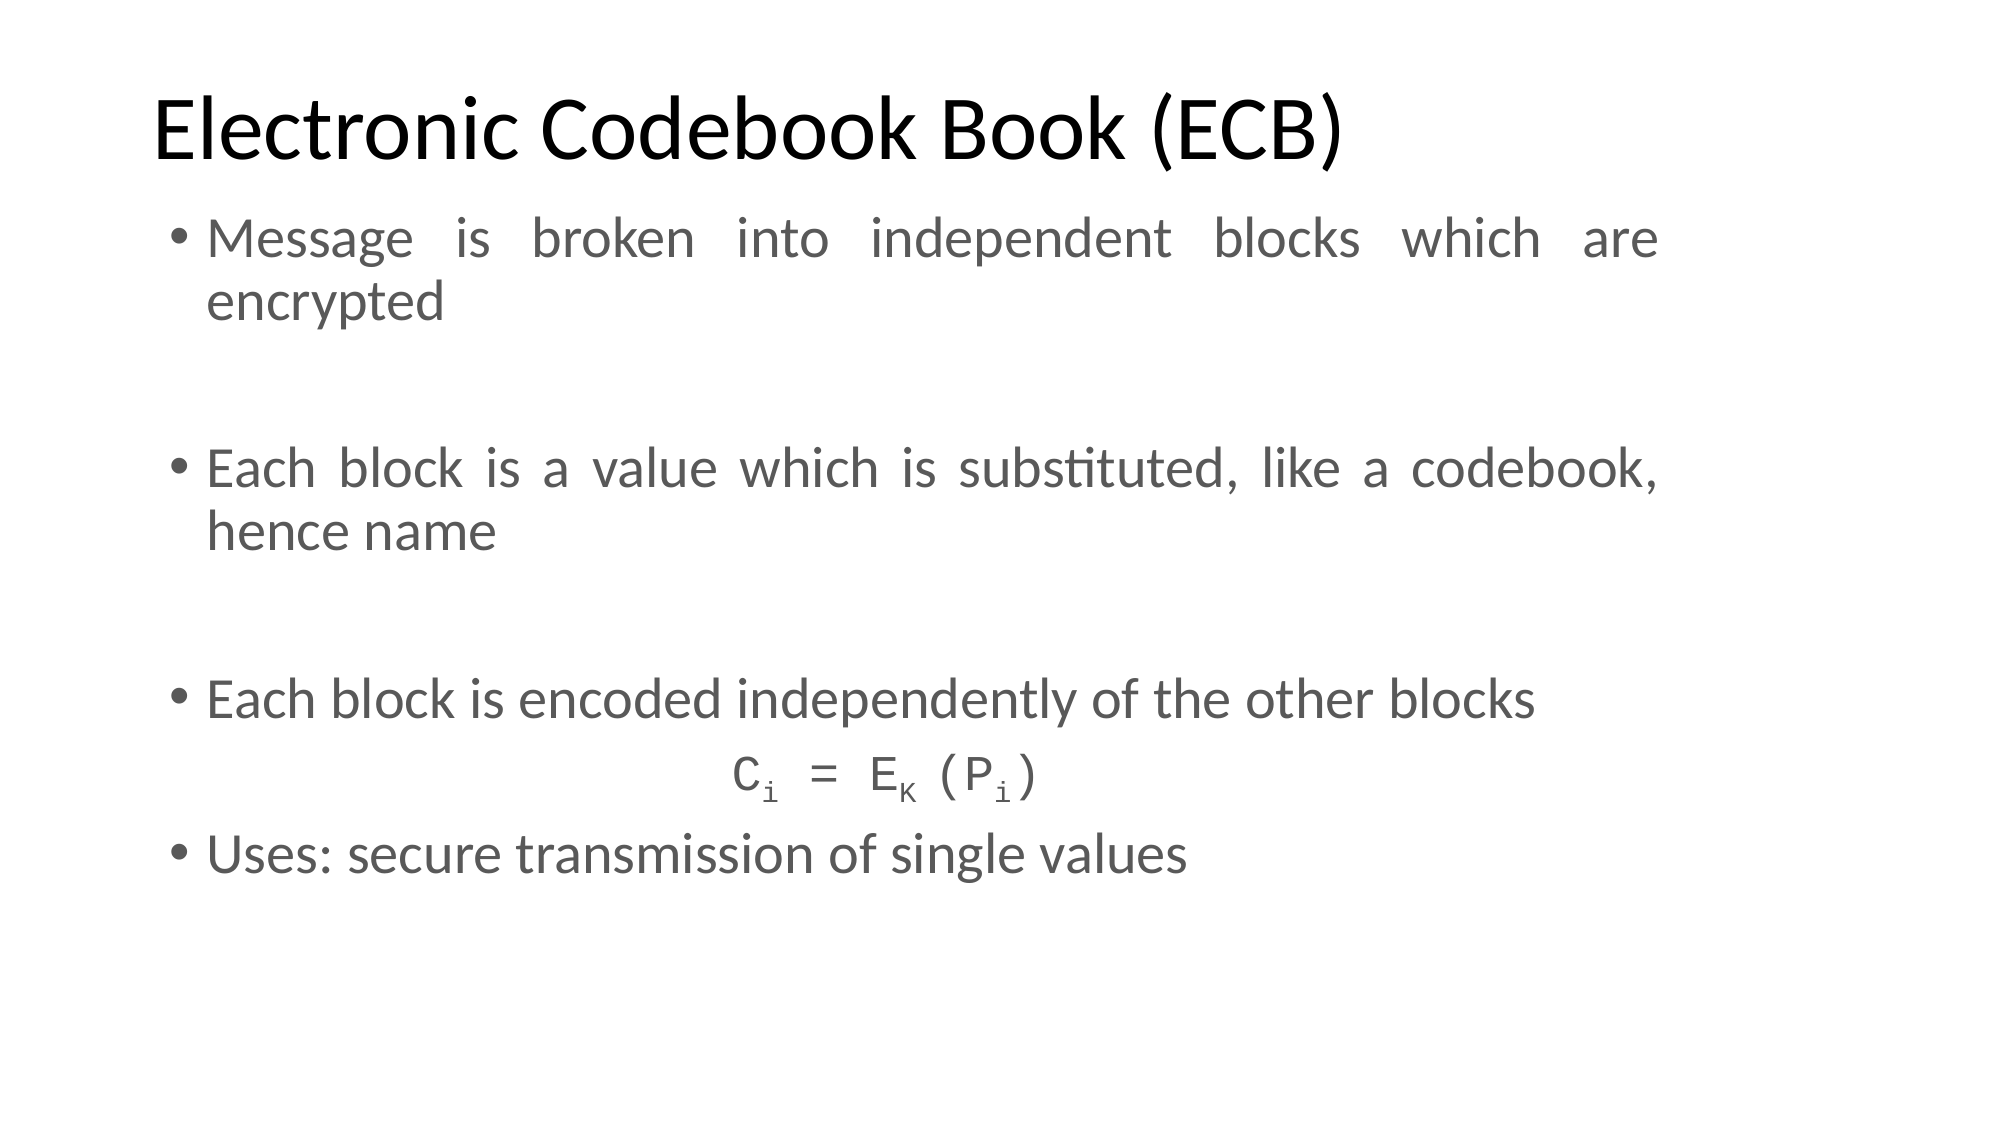

# Electronic Codebook Book (ECB)
Message is broken into independent blocks which are encrypted

Each block is a value which is substituted, like a codebook, hence name

Each block is encoded independently of the other blocks
				Ci = EK (Pi)
Uses: secure transmission of single values